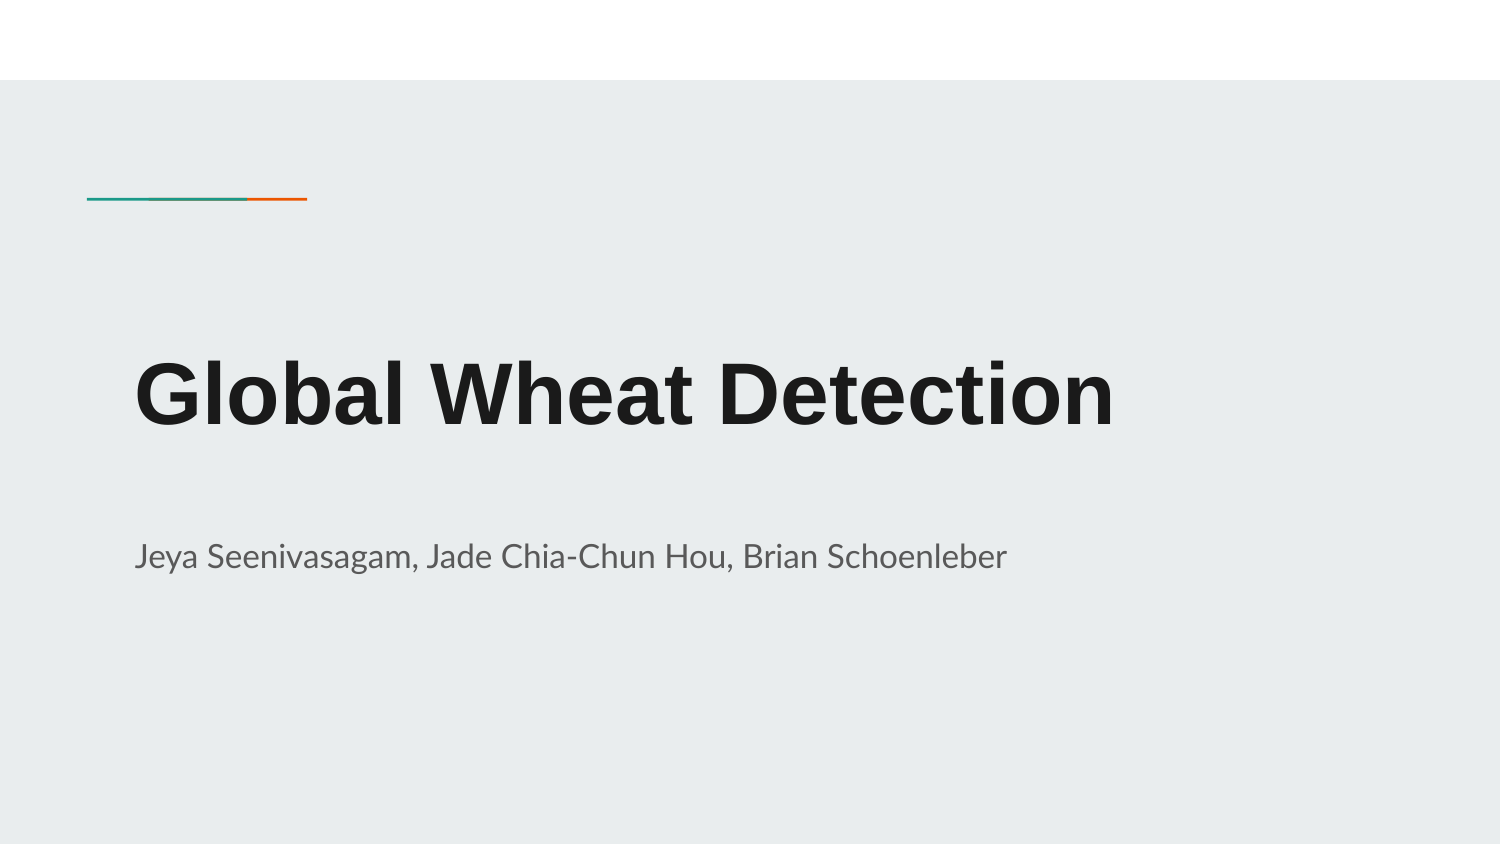

# Global Wheat Detection
Jeya Seenivasagam, Jade Chia-Chun Hou, Brian Schoenleber